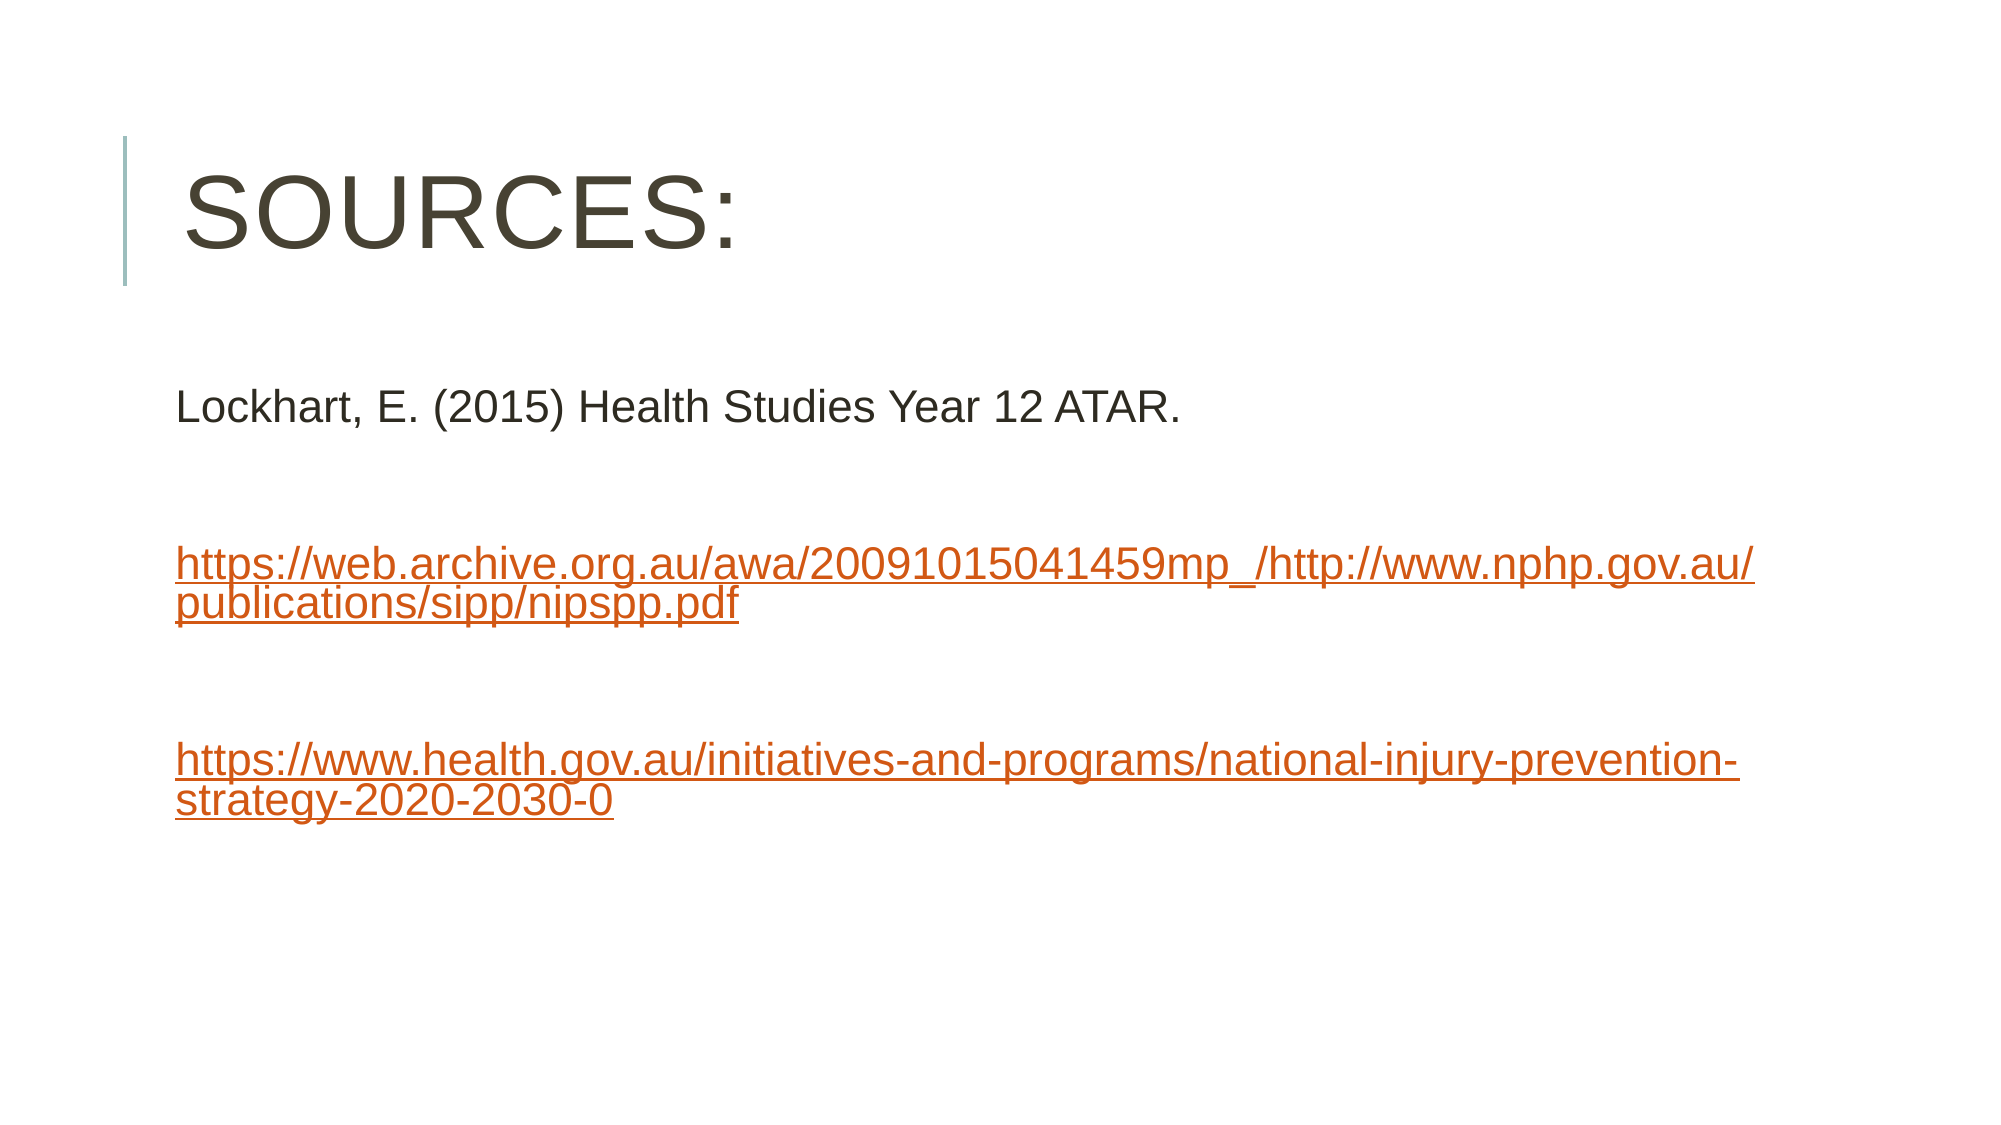

# Sources:
Lockhart, E. (2015) Health Studies Year 12 ATAR.

https://web.archive.org.au/awa/20091015041459mp_/http://www.nphp.gov.au/publications/sipp/nipspp.pdf

https://www.health.gov.au/initiatives-and-programs/national-injury-prevention-strategy-2020-2030-0